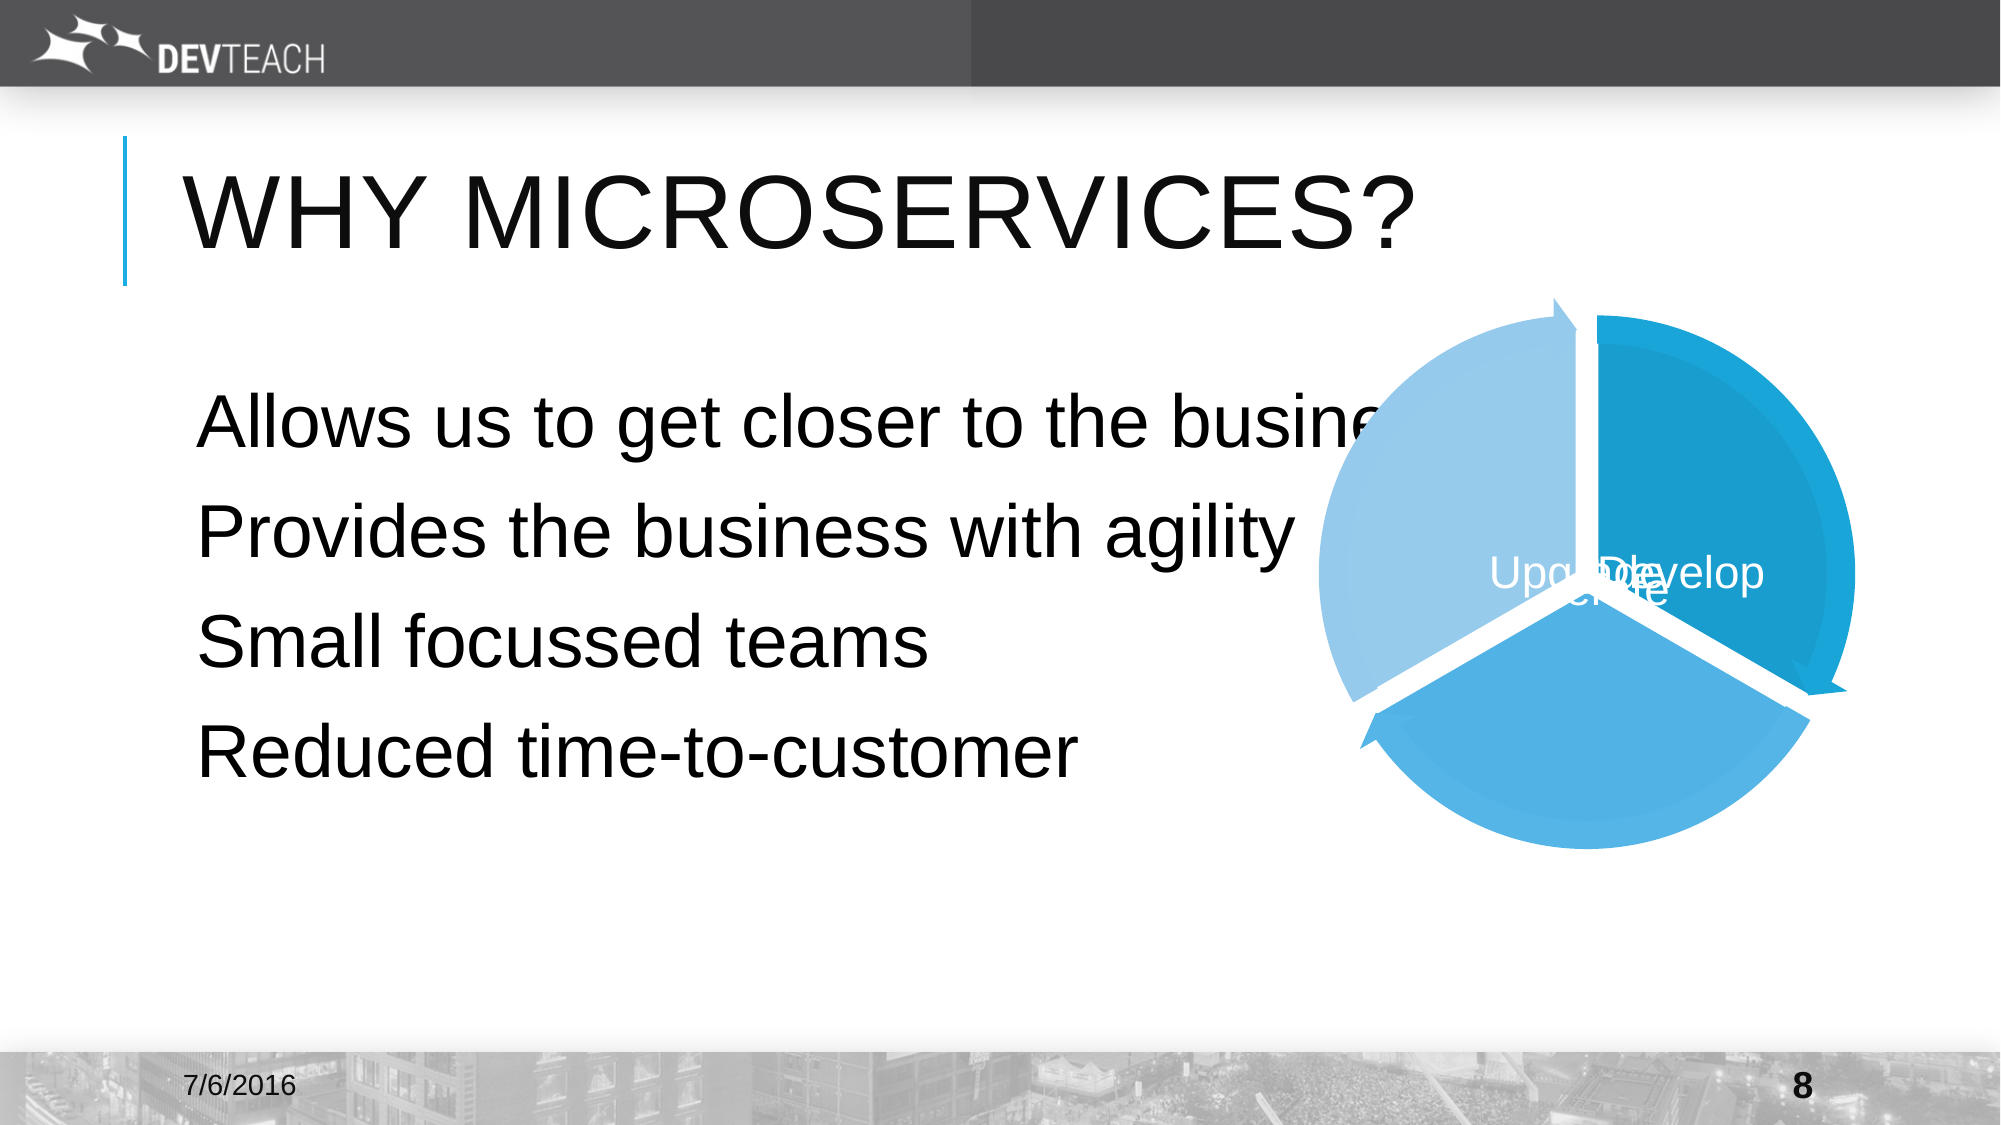

# Why microservices?
Design/ Develop
Operate
Upgrade
Allows us to get closer to the business
Provides the business with agility
Small focussed teams
Reduced time-to-customer

7/6/2016
8